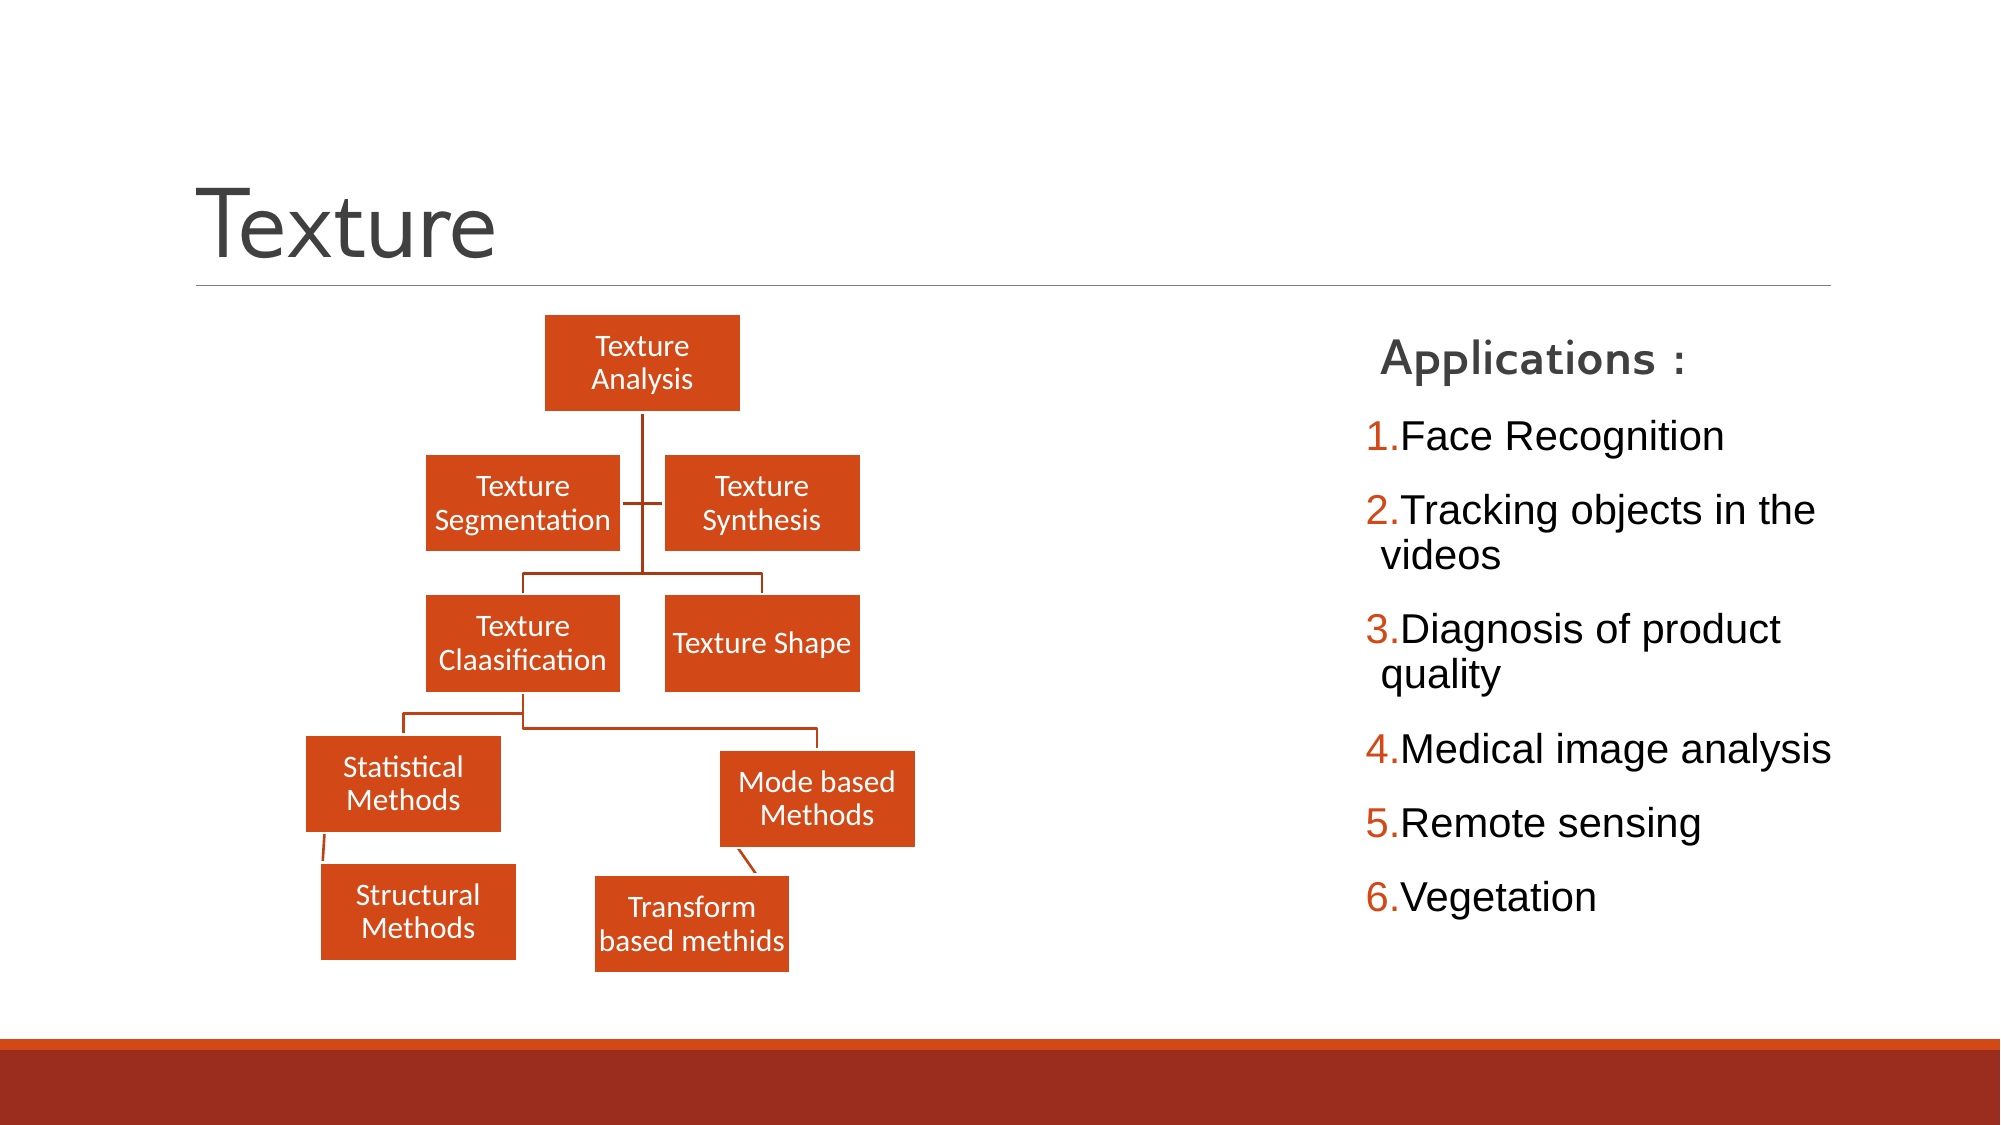

# Texture

Texture Analysis
Texture Claasification
Statistical Methods
Structural Methods
Mode based Methods
Transform based methids
Texture Shape
Texture Segmentation
Texture Synthesis
Applications :
Face Recognition
Tracking objects in the videos
Diagnosis of product quality
Medical image analysis
Remote sensing
Vegetation